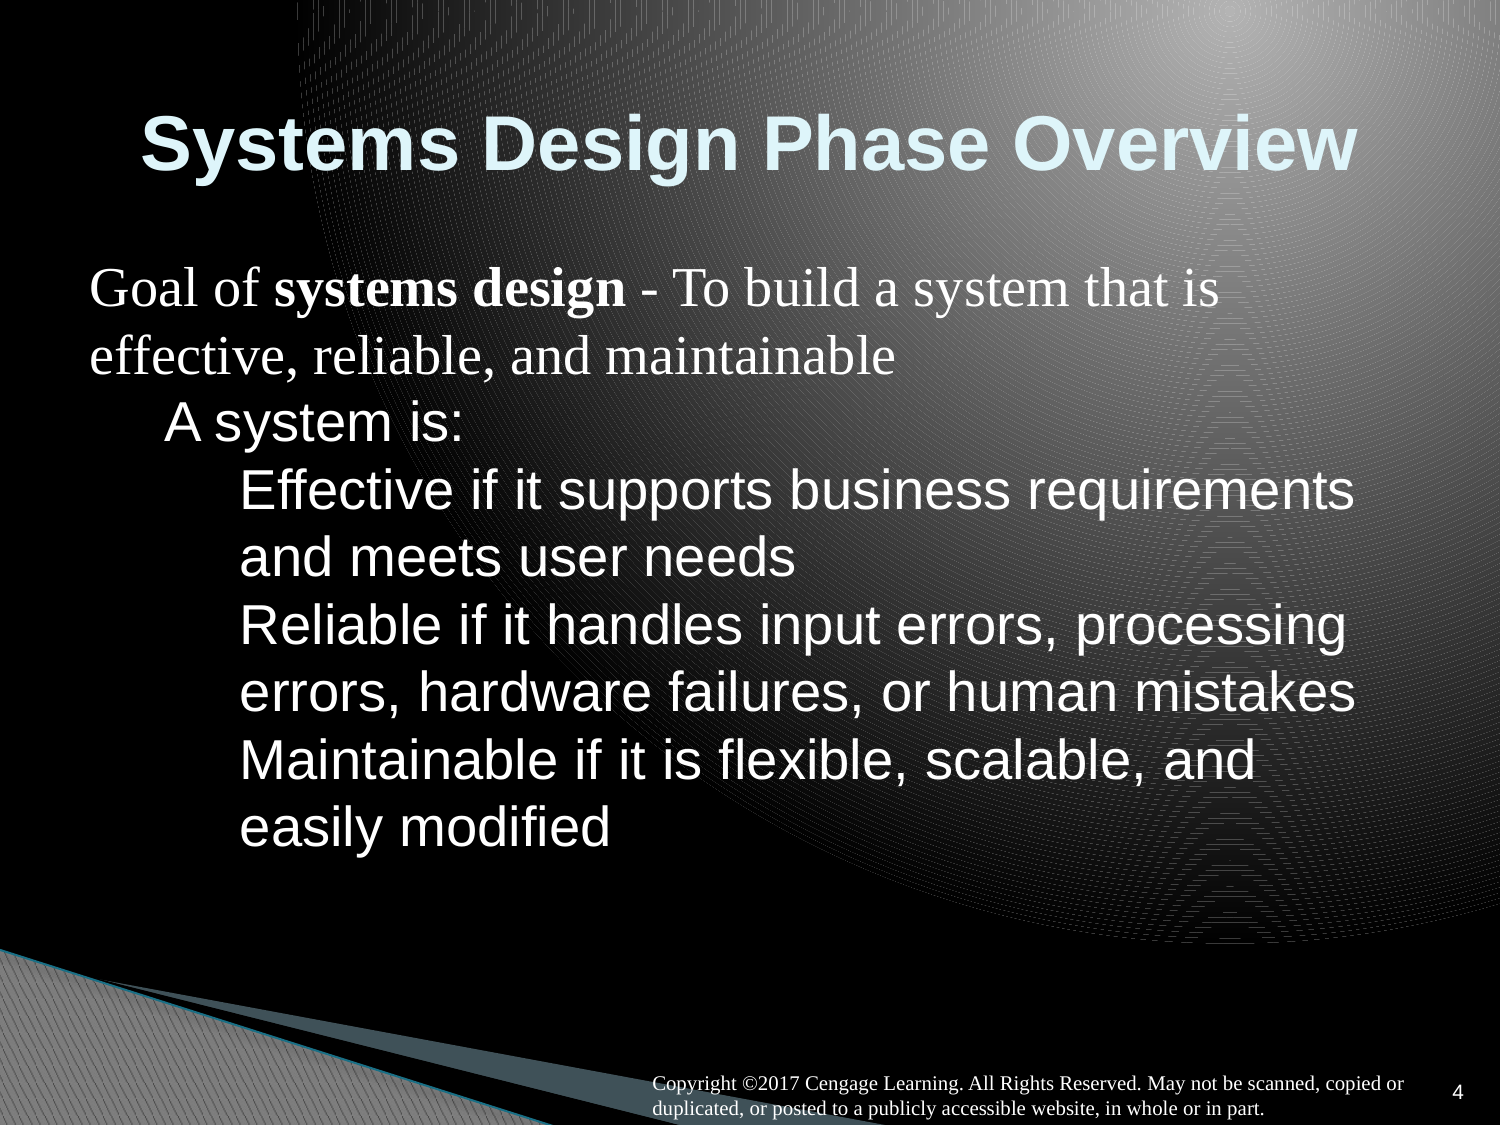

# Systems Design Phase Overview
Goal of systems design - To build a system that is effective, reliable, and maintainable
A system is:
Effective if it supports business requirements and meets user needs
Reliable if it handles input errors, processing errors, hardware failures, or human mistakes
Maintainable if it is flexible, scalable, and easily modified
4
Copyright ©2017 Cengage Learning. All Rights Reserved. May not be scanned, copied or duplicated, or posted to a publicly accessible website, in whole or in part.